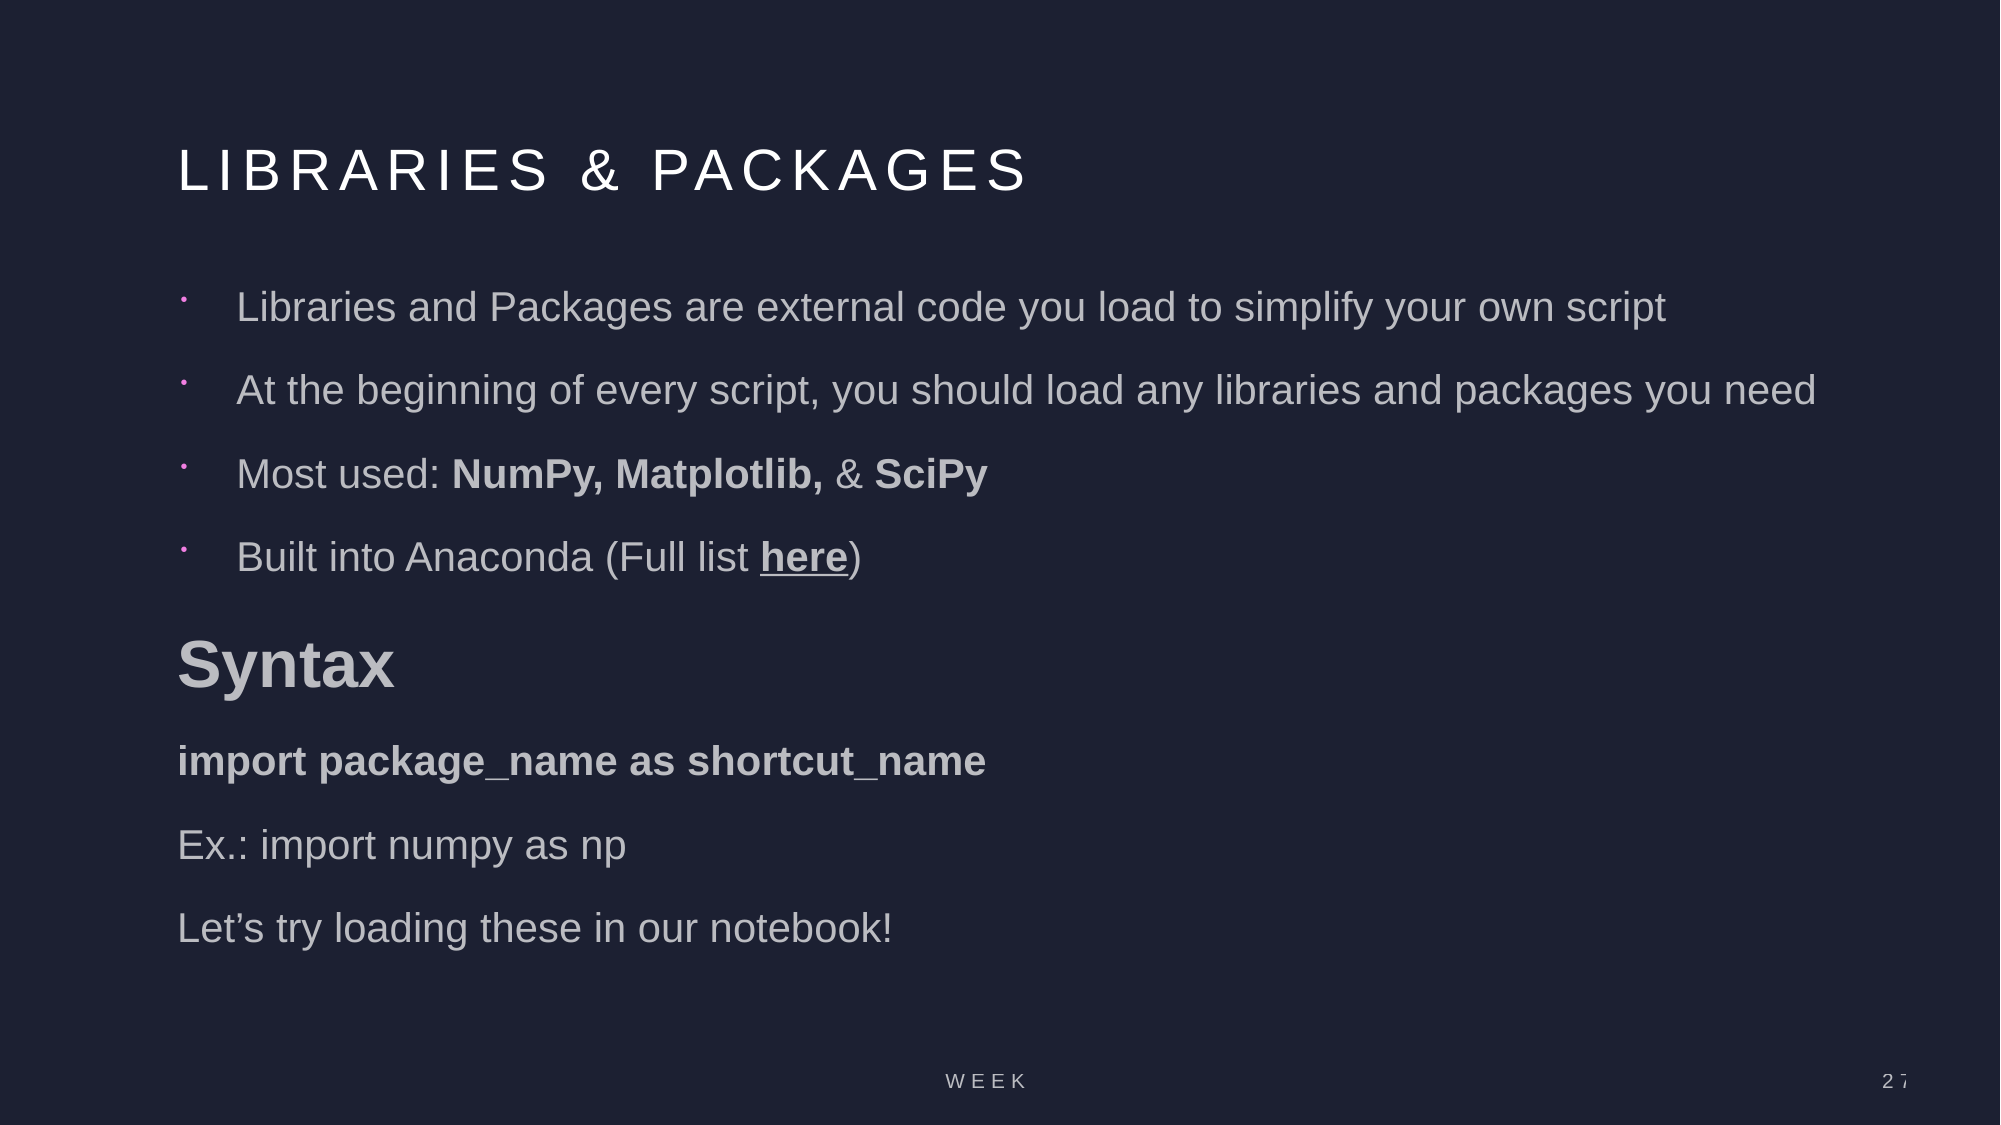

# Libraries & Packages
Libraries and Packages are external code you load to simplify your own script
At the beginning of every script, you should load any libraries and packages you need
Most used: NumPy, Matplotlib, & SciPy
Built into Anaconda (Full list here)
Syntax
import package_name as shortcut_name
Ex.: import numpy as np
Let’s try loading these in our notebook!

Week 1
27